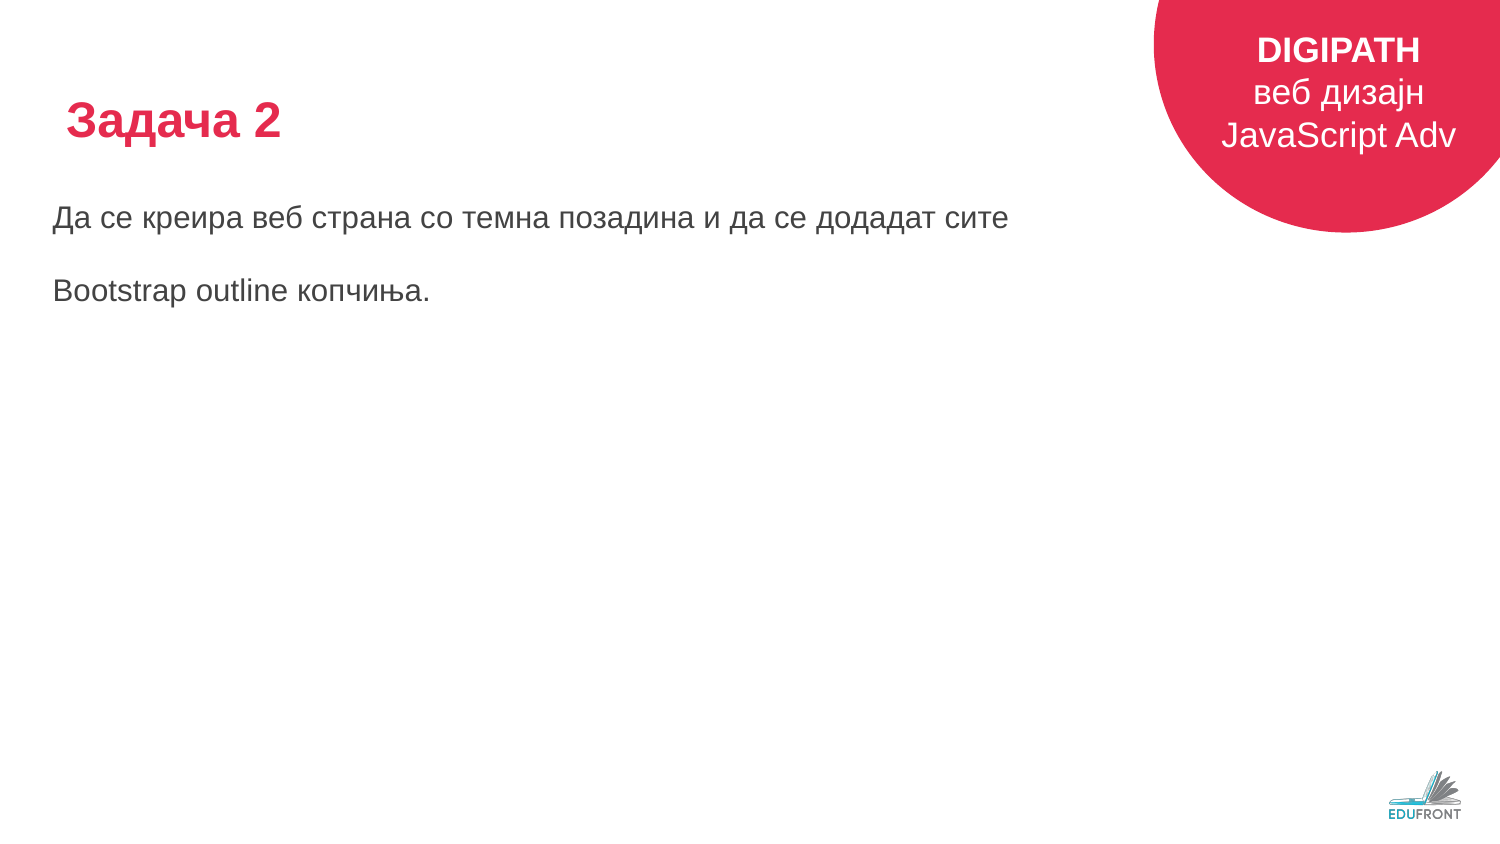

# Задача 2
Да се креира веб страна со темна позадина и да се додадат сите
Bootstrap outline копчиња.